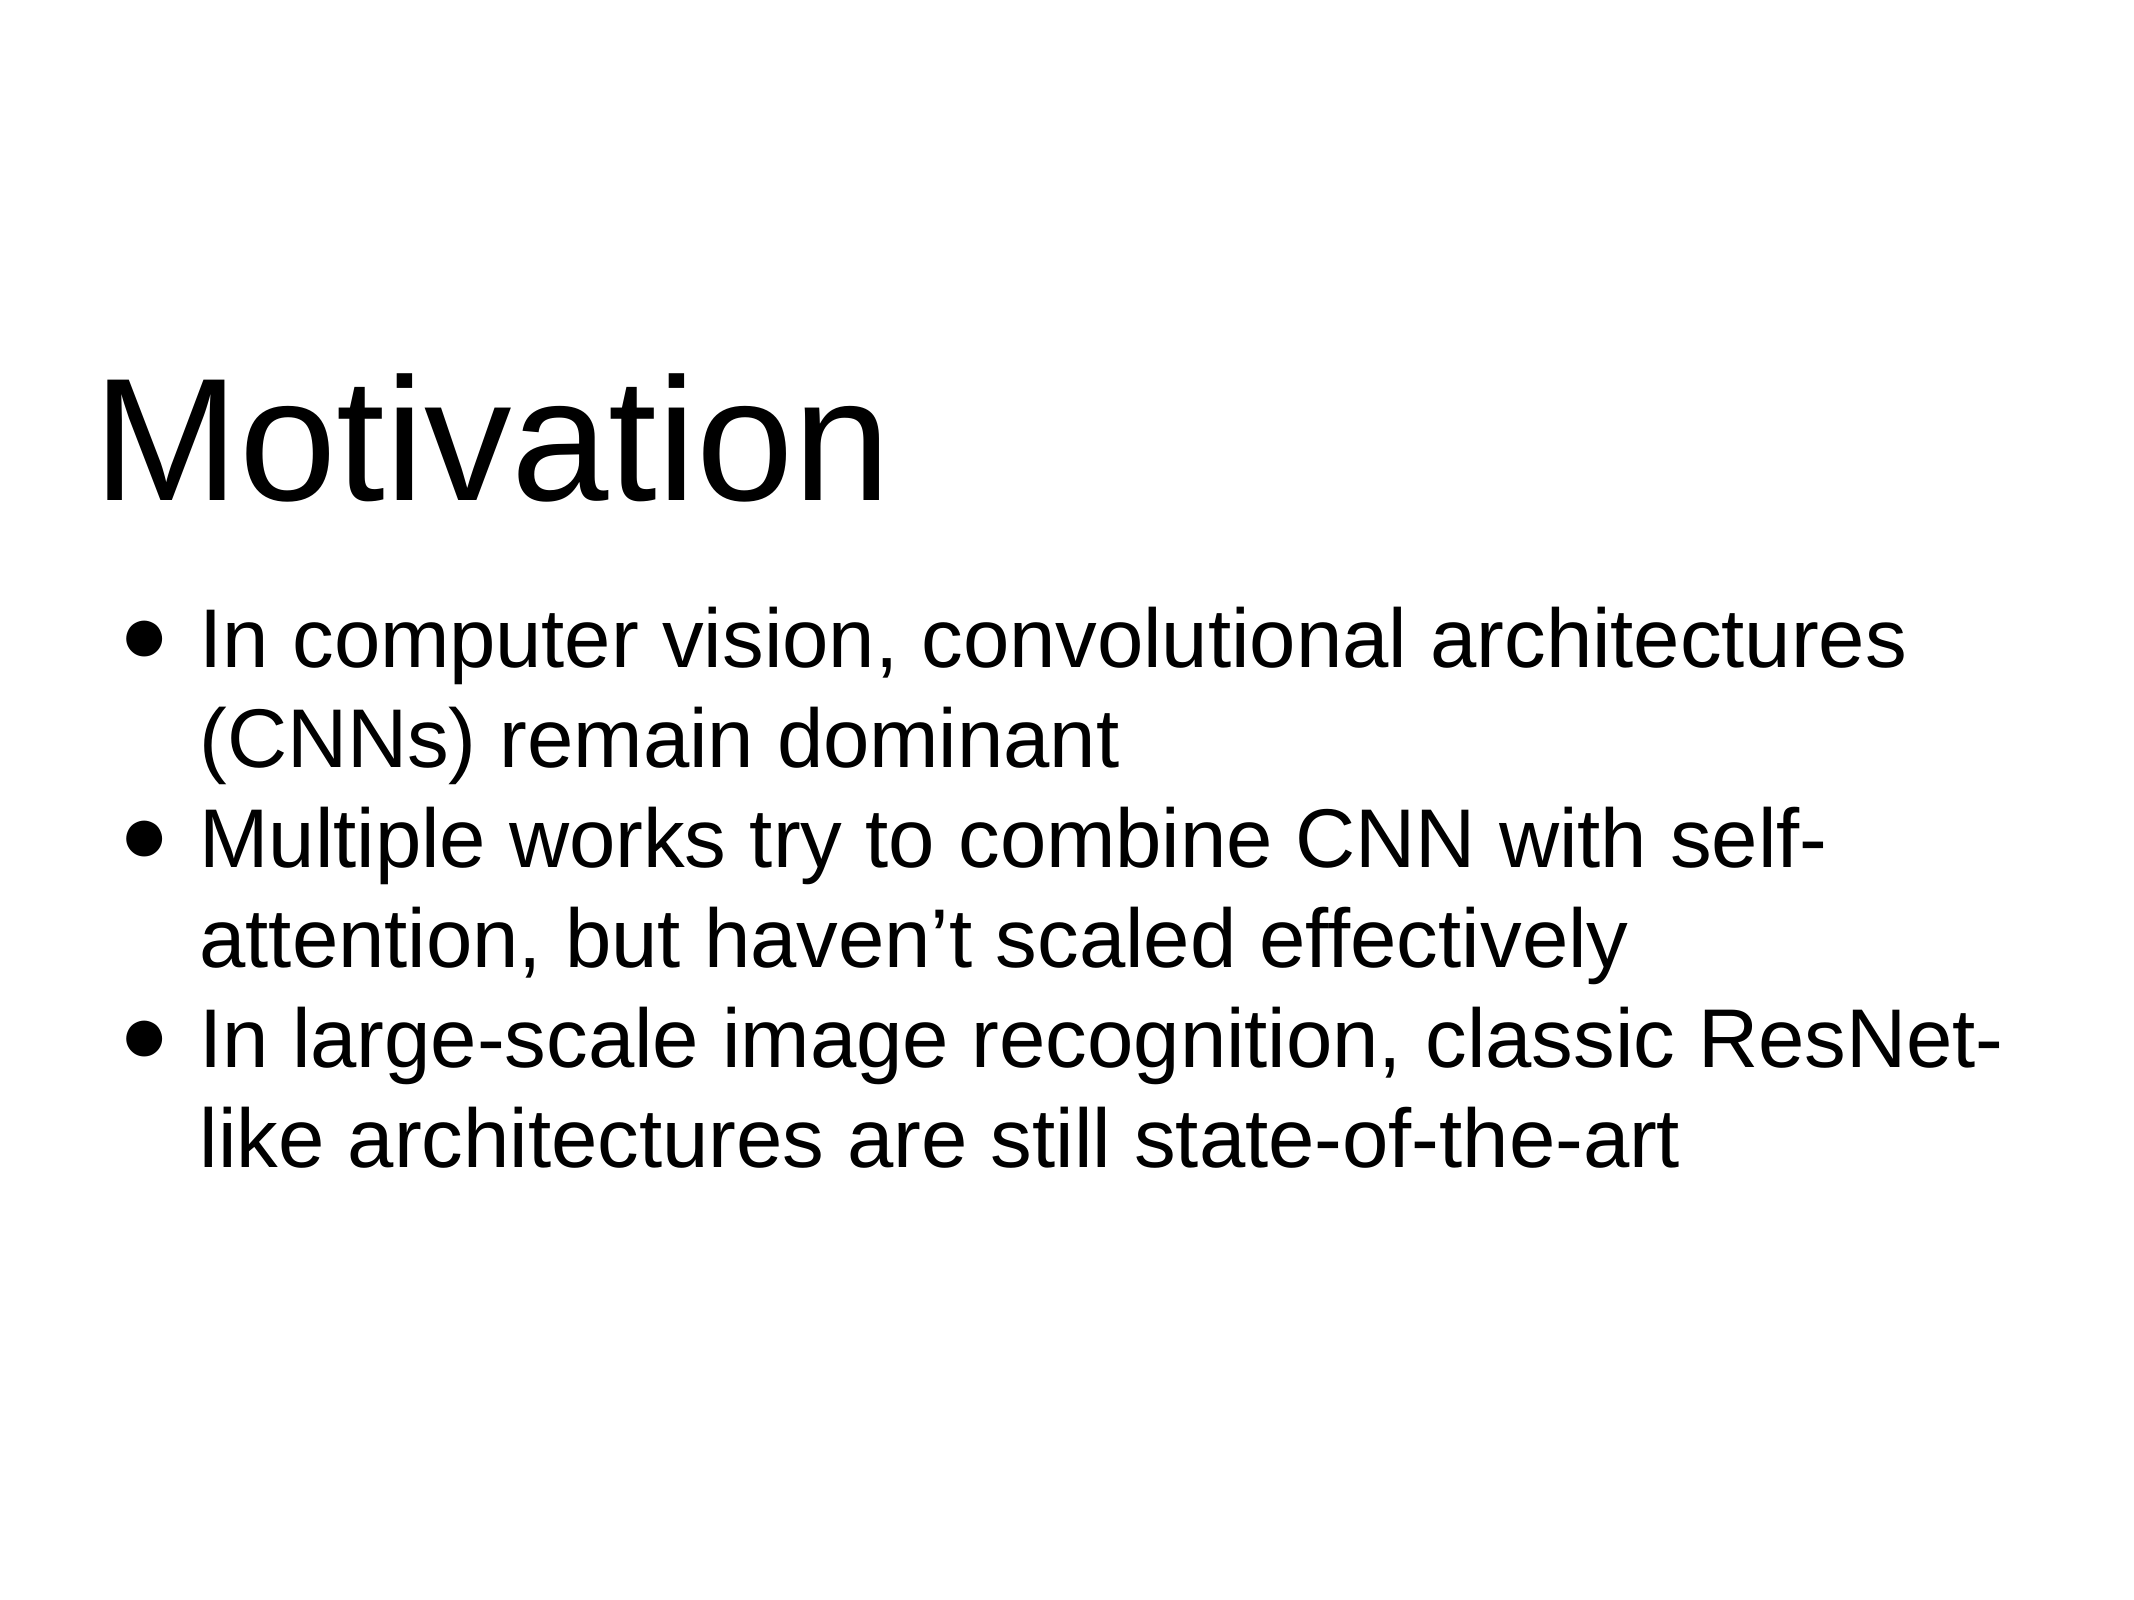

# Motivation
In computer vision, convolutional architectures (CNNs) remain dominant
Multiple works try to combine CNN with self-attention, but haven’t scaled effectively
In large-scale image recognition, classic ResNet-like architectures are still state-of-the-art